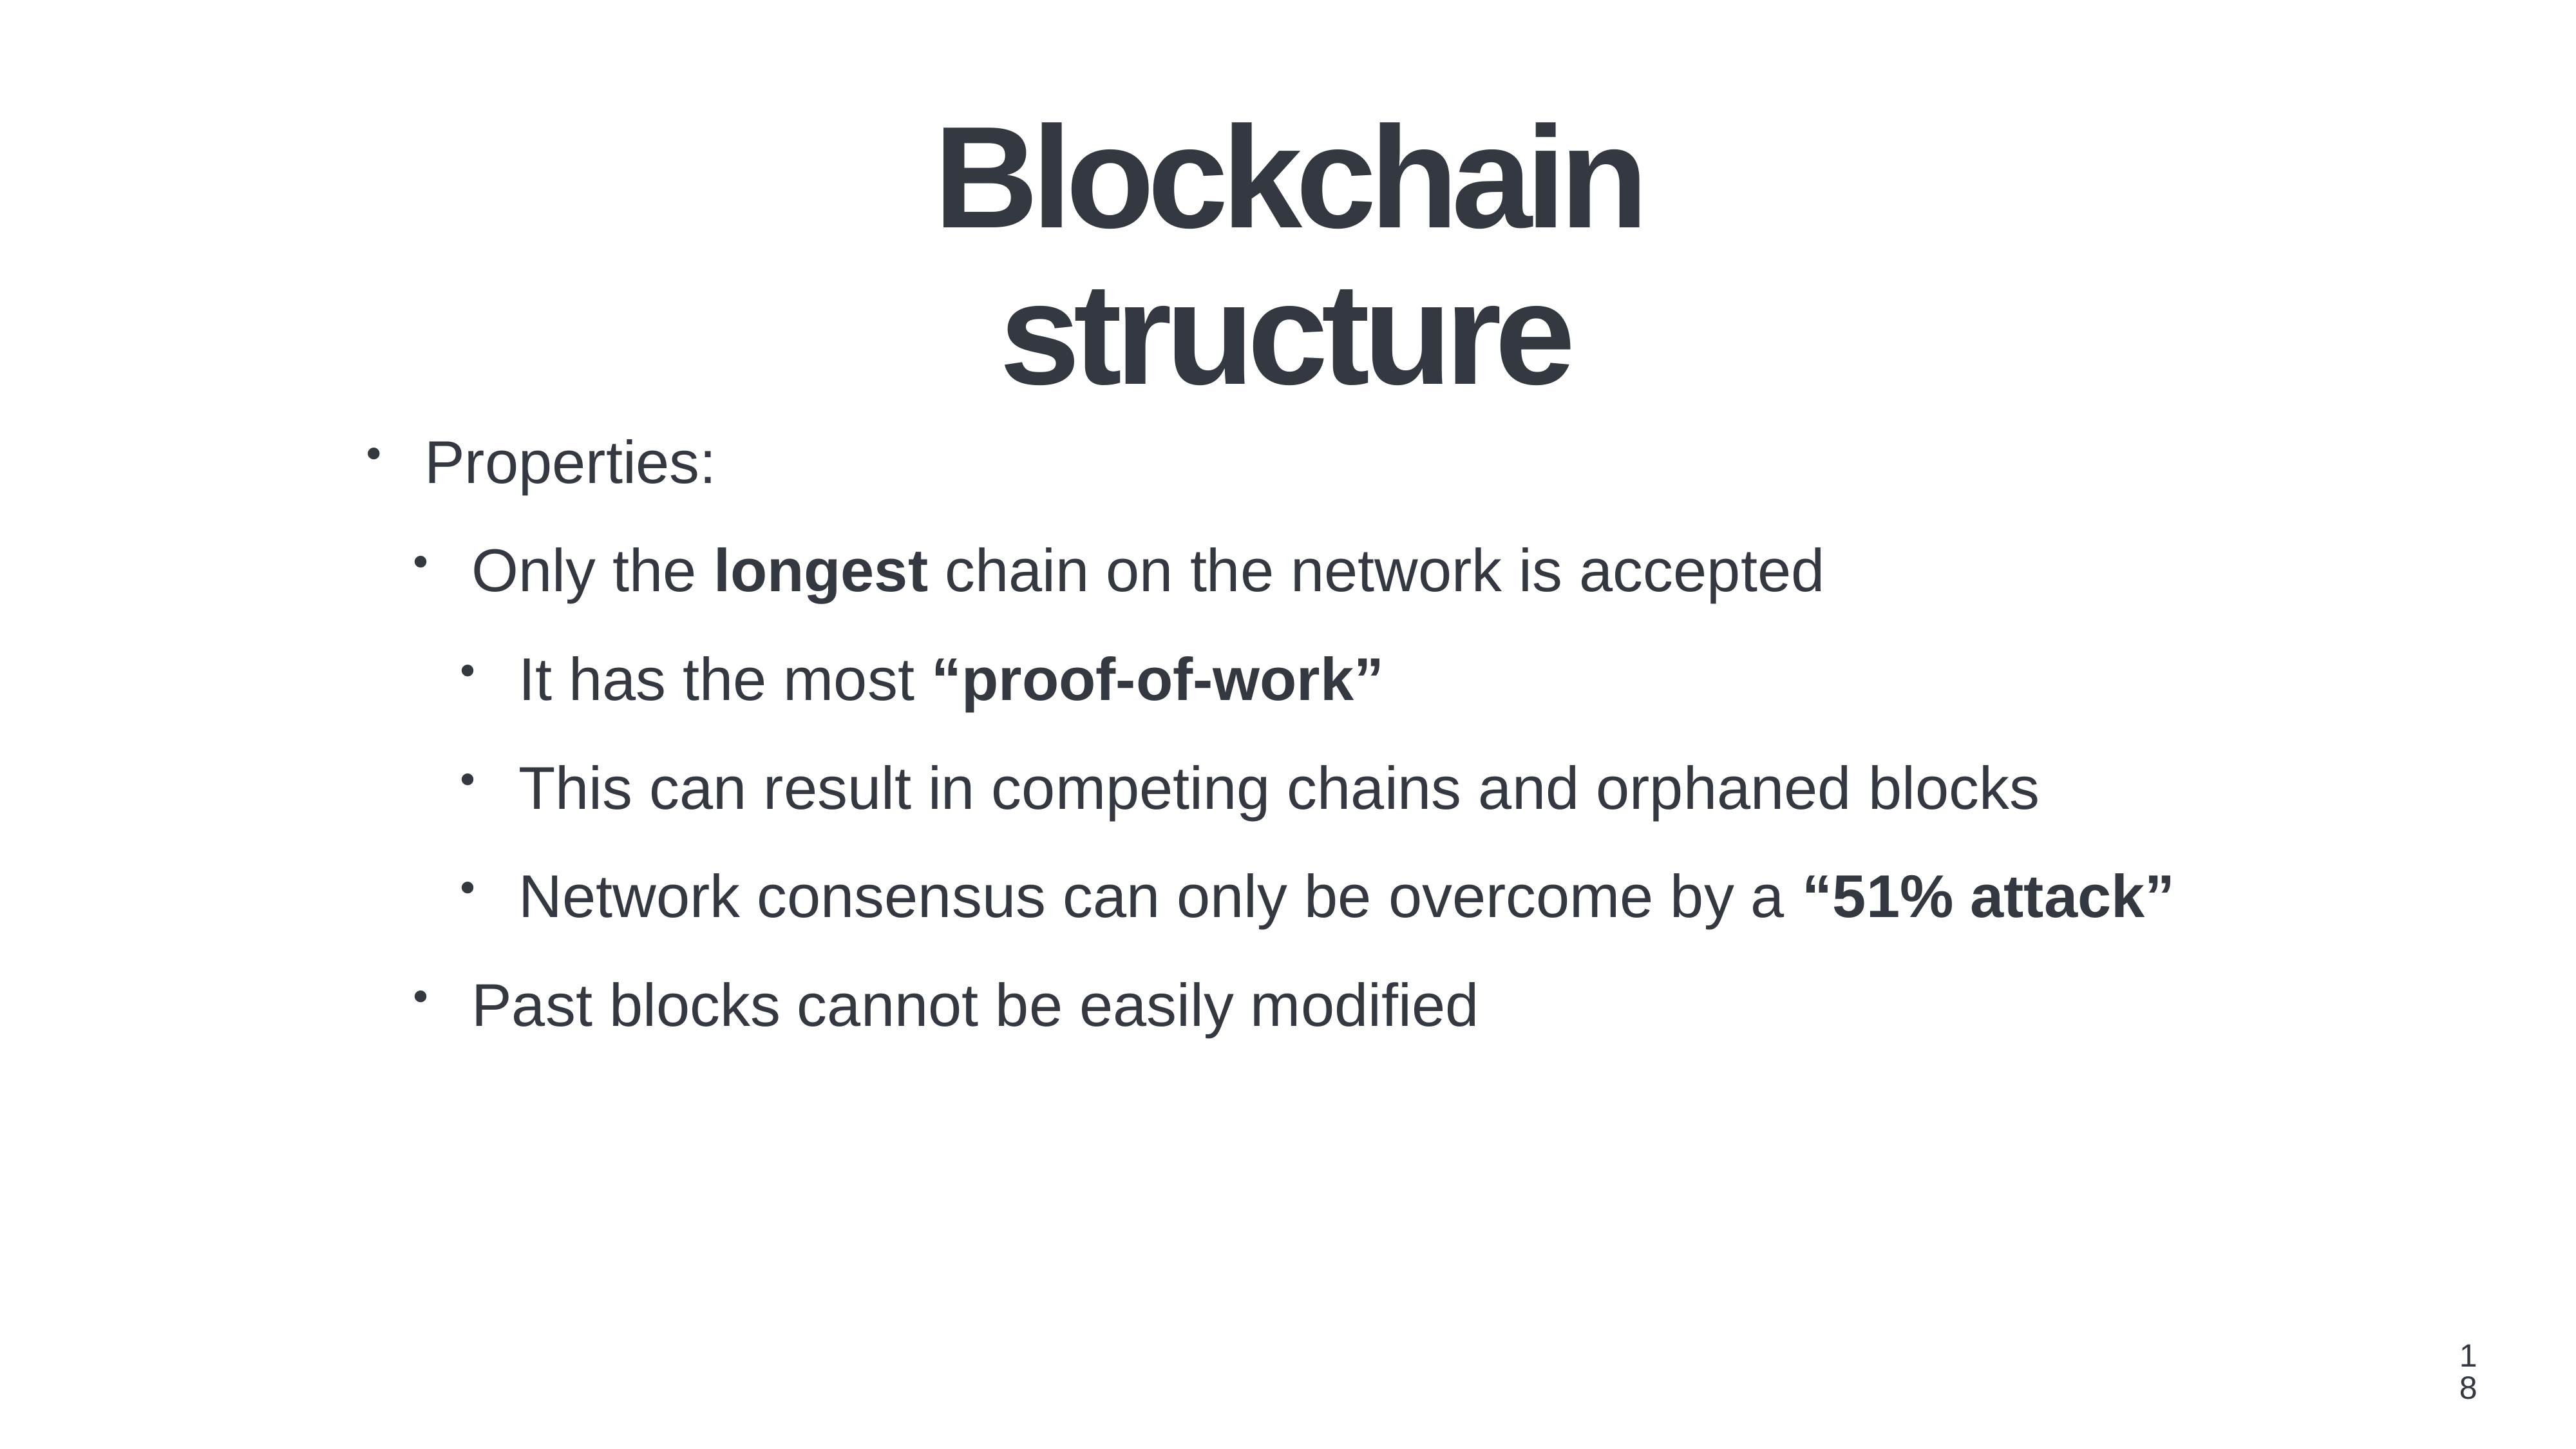

# Blockchain structure
Properties:
Only the longest chain on the network is accepted
It has the most “proof-of-work”
This can result in competing chains and orphaned blocks
Network consensus can only be overcome by a “51% attack”
Past blocks cannot be easily modified
18